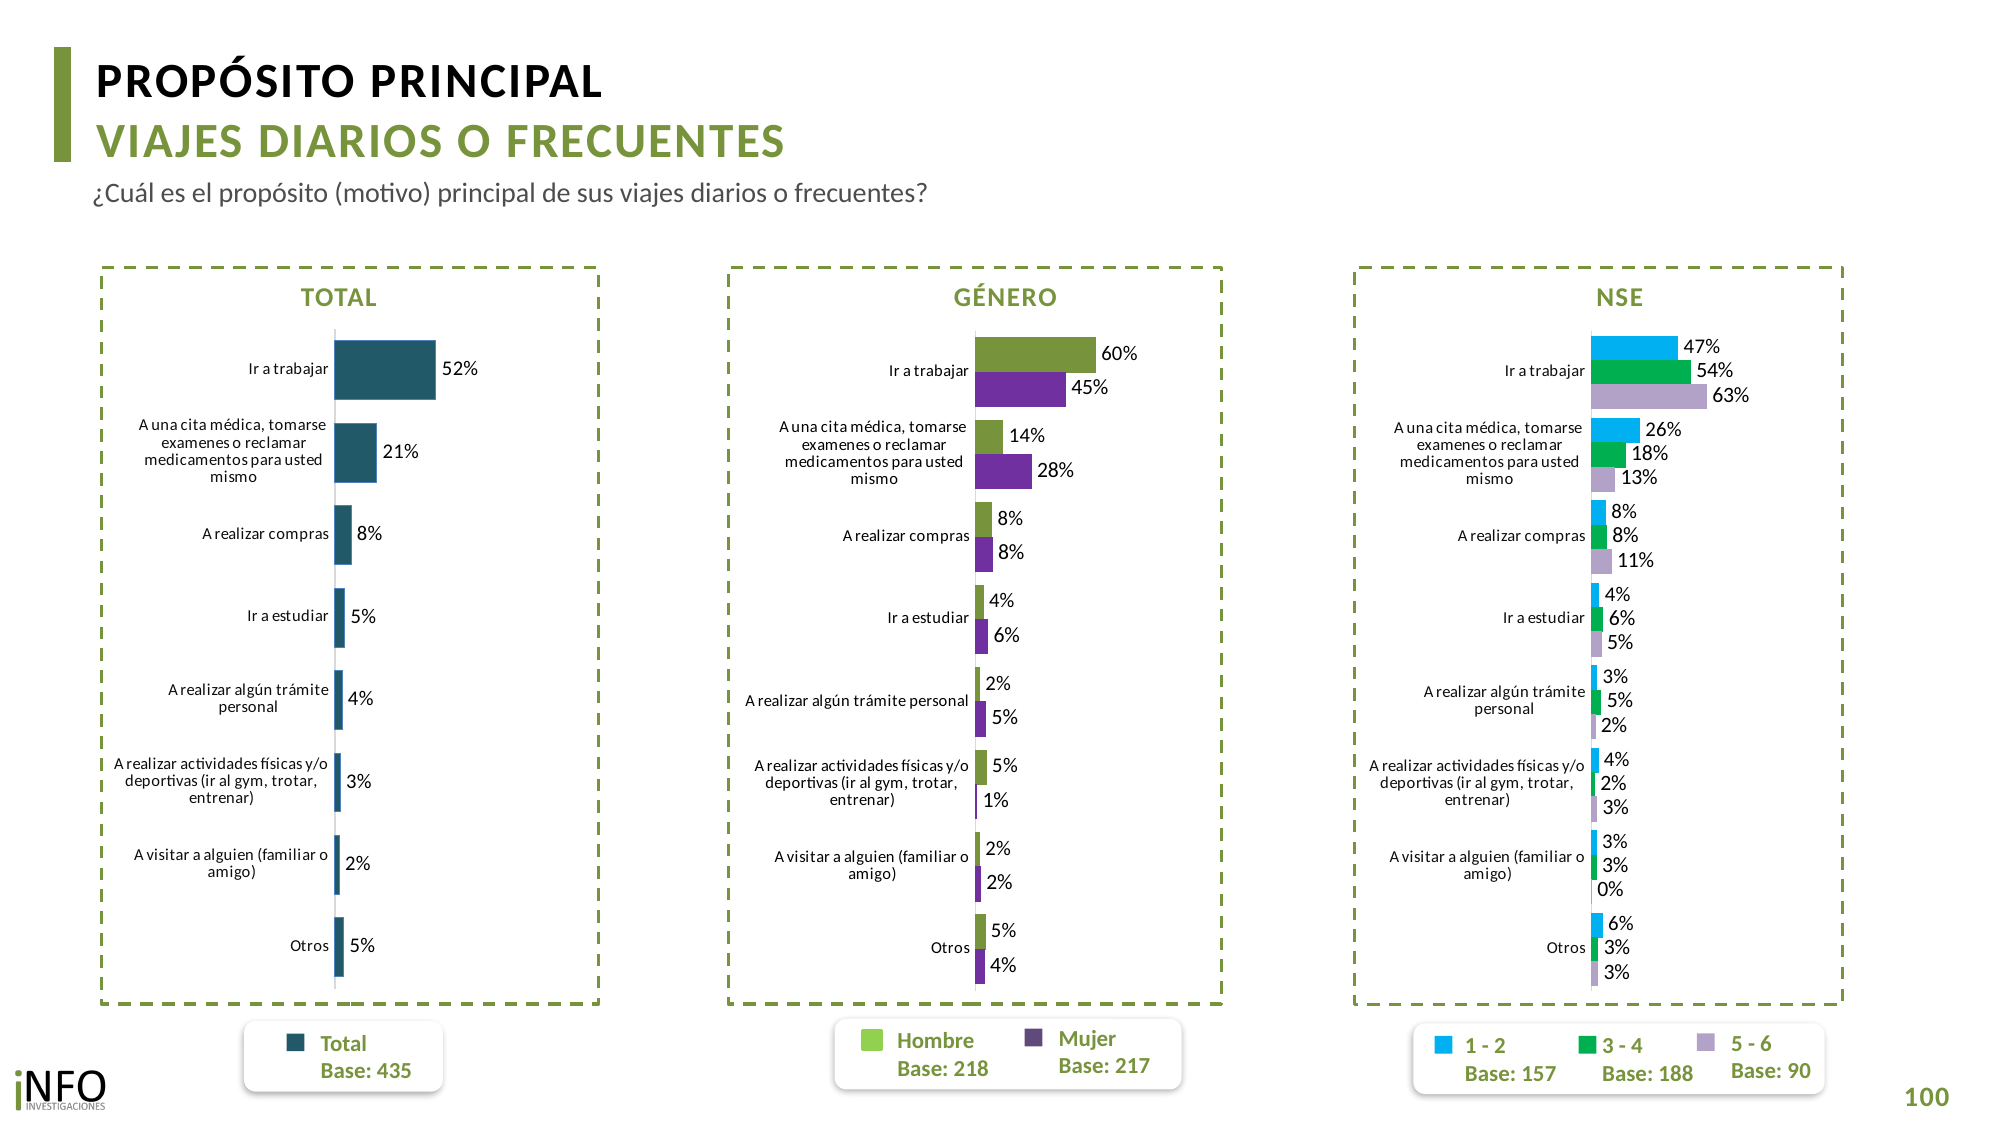

PROPÓSITO PRINCIPAL
VIAJES DIARIOS O FRECUENTES

¿Cuál es el propósito (motivo) principal de sus viajes diarios o frecuentes?

TOTAL
GÉNERO
NSE

### Chart

| Category | Total |
|---|---|
| Ir a trabajar | 0.5195657195217376 |
| A una cita médica, tomarse  examenes o reclamar medicamentos para usted mismo | 0.2143181793650453 |
| A realizar compras | 0.08279480321273926 |
| Ir a estudiar | 0.05072893487863213 |
| A realizar algún trámite personal | 0.036650004177571104 |
| A realizar actividades físicas y/o deportivas (ir al gym, trotar, entrenar) | 0.027371572208431824 |
| A visitar a alguien (familiar o amigo) | 0.022596946527934928 |
| Otros | 0.04597384010790386 |

### Chart

| Category | Hombre | Mujer |
|---|---|---|
| Ir a trabajar | 0.6012509528191566 | 0.45072398820597875 |
| A una cita médica, tomarse  examenes o reclamar medicamentos para usted mismo | 0.1375564670832061 | 0.27901052287594225 |
| A realizar compras | 0.08180486406187745 | 0.08362909262211754 |
| Ir a estudiar | 0.0389820485729636 | 0.06062883916007374 |
| A realizar algún trámite personal | 0.019740930415449453 | 0.05090043679238735 |
| A realizar actividades físicas y/o deportivas (ir al gym, trotar, entrenar) | 0.05312833814662973 | 0.0056645844371621045 |
| A visitar a alguien (familiar o amigo) | 0.019989357934074345 | 0.024794539729474856 |
| Otros | 0.04754704096664257 | 0.04464799617686364 |

### Chart

| Category | 1 - 2 | 3 - 4 | 5 - 6 |
|---|---|---|---|
| Ir a trabajar | 0.4713041386294122 | 0.5419920022629826 | 0.6294209631588995 |
| A una cita médica, tomarse  examenes o reclamar medicamentos para usted mismo | 0.263061511354958 | 0.18439309339644544 | 0.12717519328566224 |
| A realizar compras | 0.07697268146663808 | 0.08196567333683022 | 0.10761502233652473 |
| Ir a estudiar | 0.0399422994277842 | 0.06246203238012018 | 0.05328686916282974 |
| A realizar algún trámite personal | 0.027890959597928325 | 0.052042189537586755 | 0.01953396991101573 |
| A realizar actividades físicas y/o deportivas (ir al gym, trotar, entrenar) | 0.03637472106726853 | 0.01636279245498087 | 0.02921508289325407 |
| A visitar a alguien (familiar o amigo) | 0.025653539470903028 | 0.02595531715738906 | 0.0 |
| Otros | 0.058800148985107194 | 0.034826899473662284 | 0.03375289925181402 |
Mujer
Base: 217

Hombre
Base: 218

5 - 6
Base: 90

1 - 2
Base: 157
3 - 4
Base: 188

Total
Base: 435

100